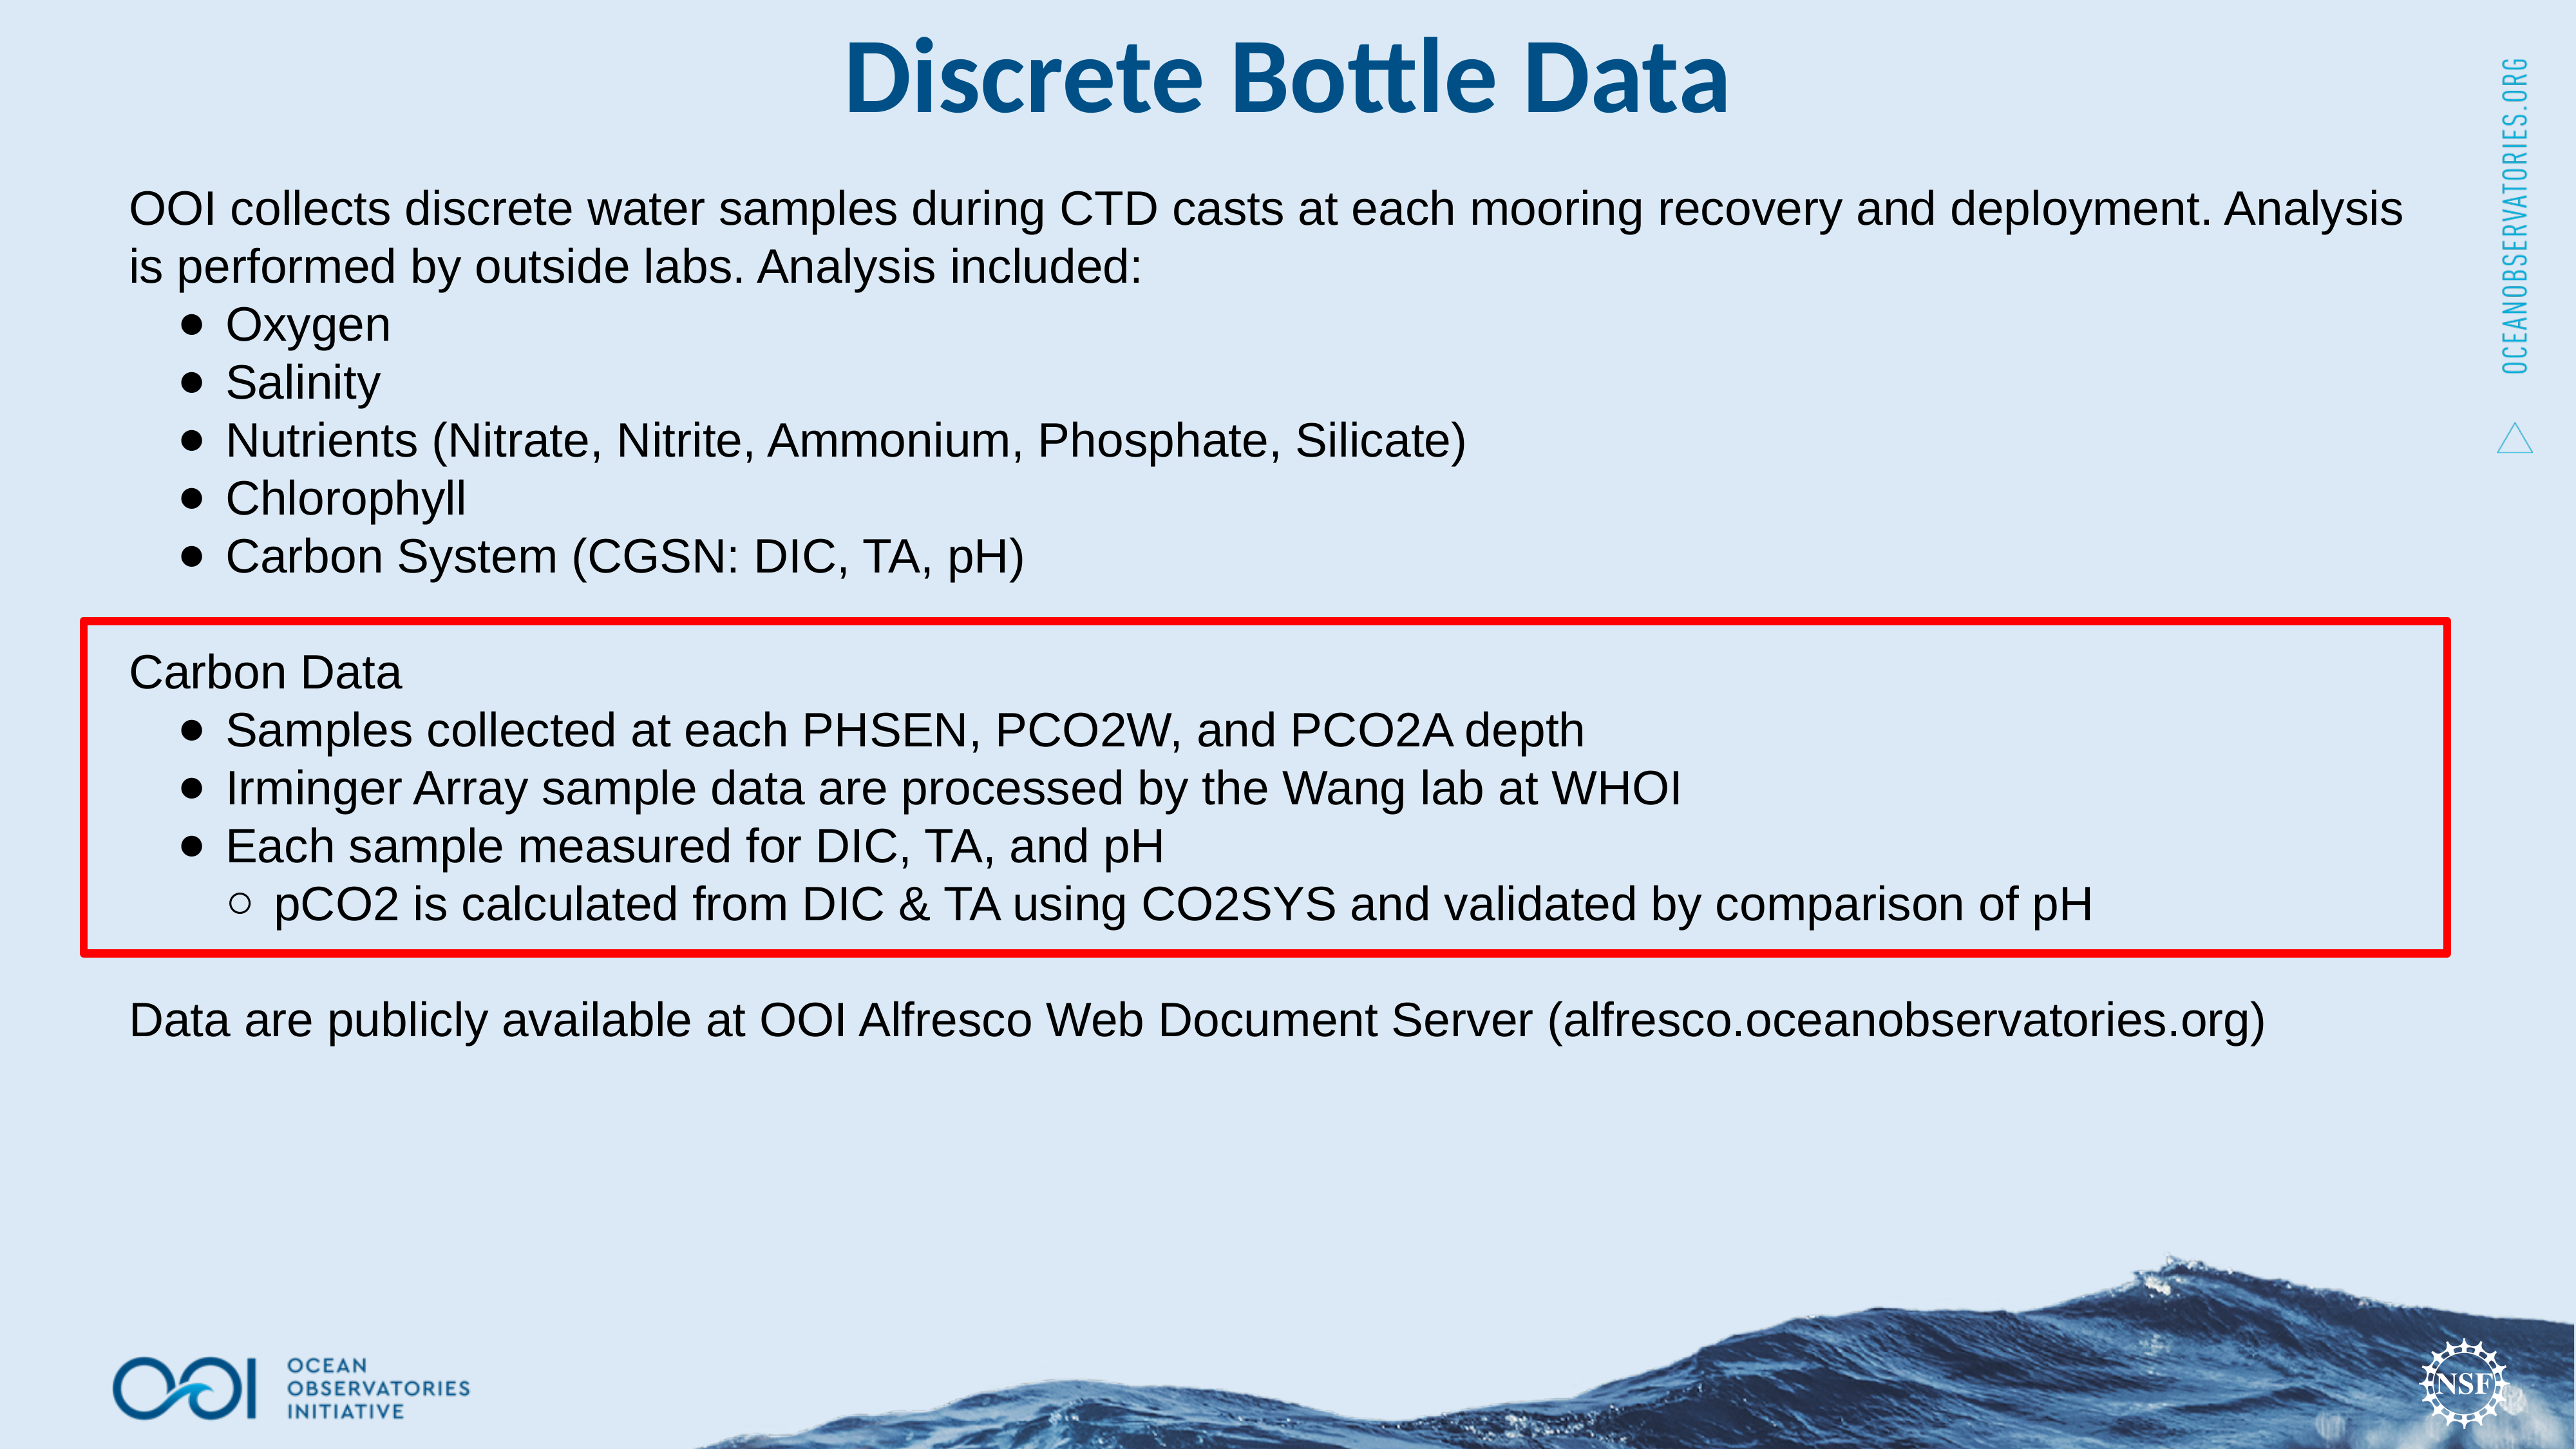

Discrete Bottle Data
OOI collects discrete water samples during CTD casts at each mooring recovery and deployment. Analysis is performed by outside labs. Analysis included:
Oxygen
Salinity
Nutrients (Nitrate, Nitrite, Ammonium, Phosphate, Silicate)
Chlorophyll
Carbon System (CGSN: DIC, TA, pH)

Carbon Data
Samples collected at each PHSEN, PCO2W, and PCO2A depth
Irminger Array sample data are processed by the Wang lab at WHOI
Each sample measured for DIC, TA, and pH
pCO2 is calculated from DIC & TA using CO2SYS and validated by comparison of pH

Data are publicly available at OOI Alfresco Web Document Server (alfresco.oceanobservatories.org)